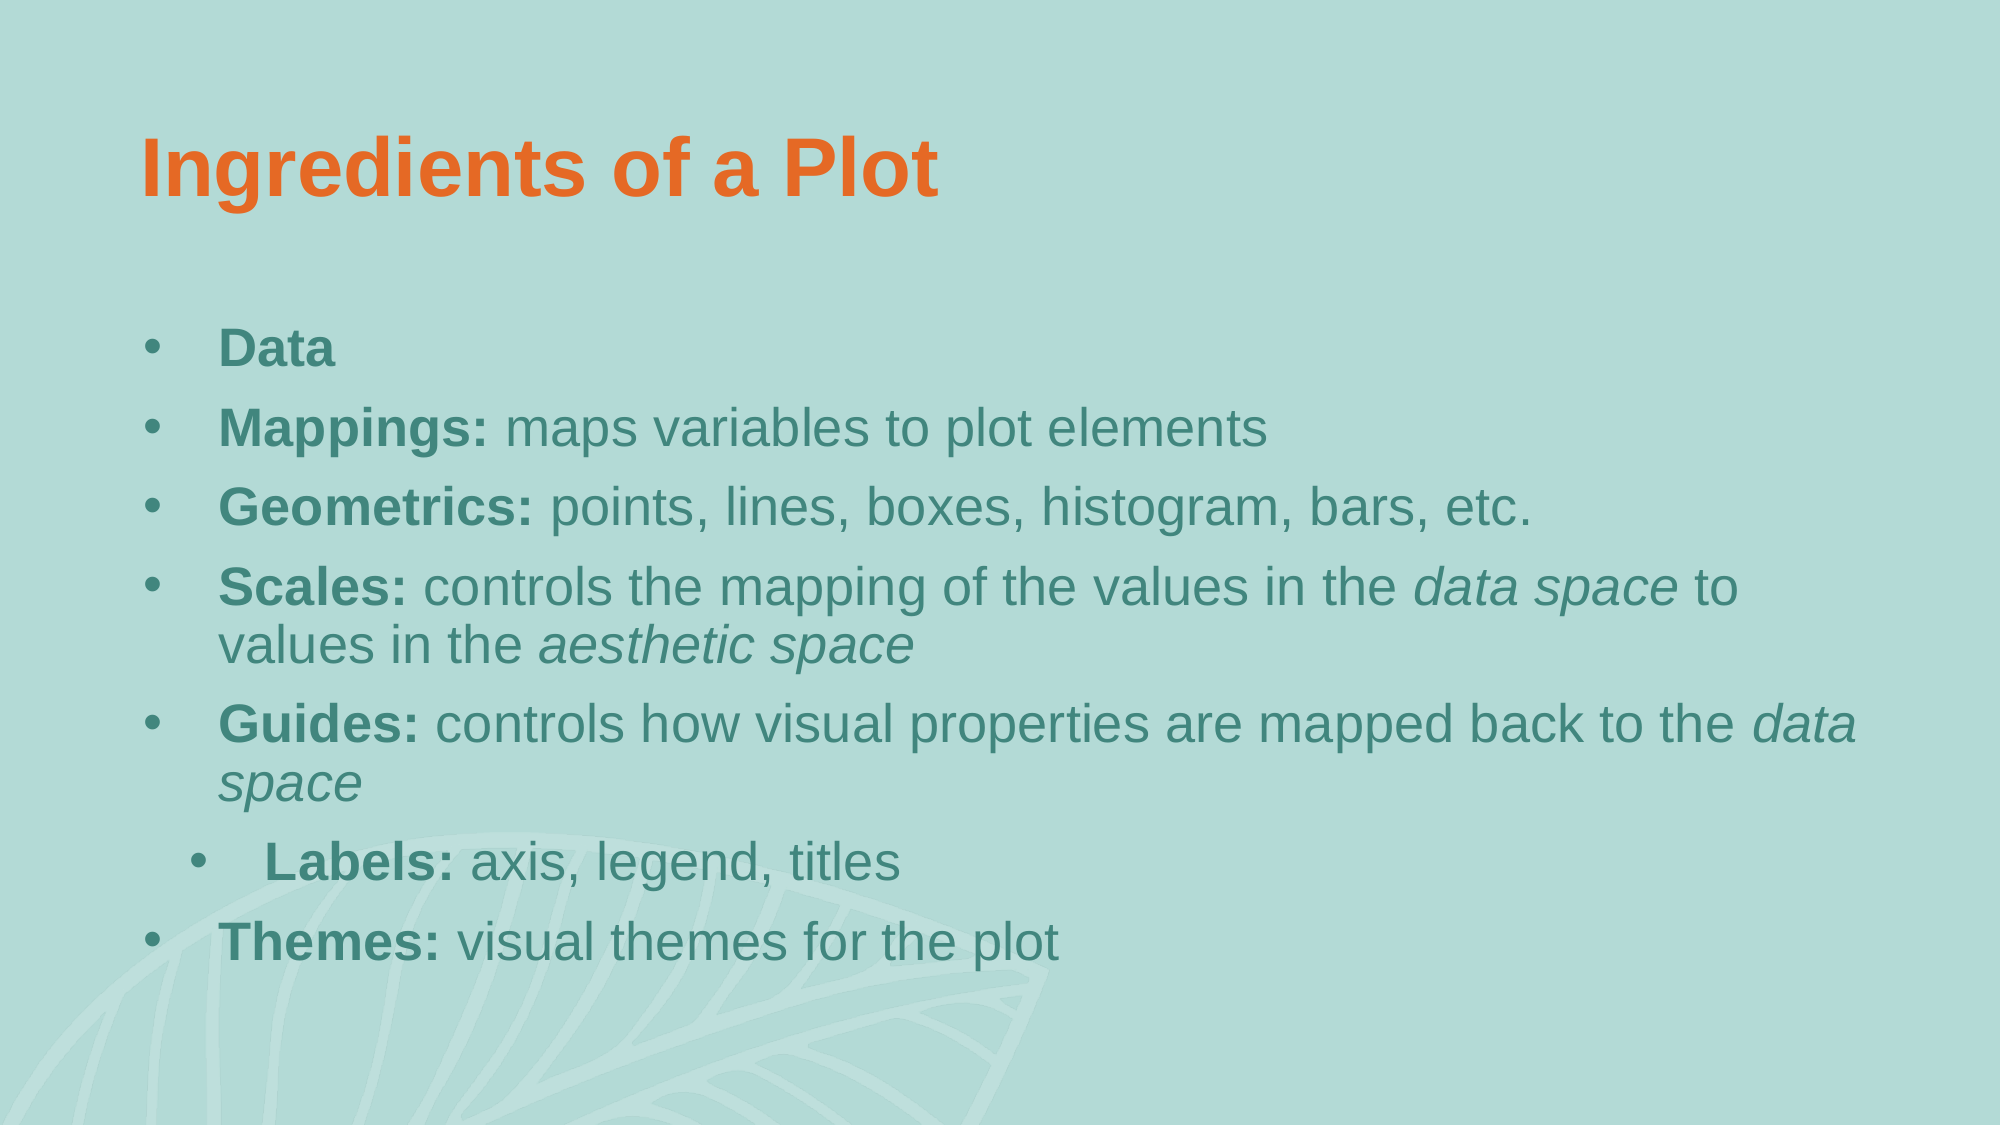

# Ingredients of a Plot
Data
Mappings: maps variables to plot elements
Geometrics: points, lines, boxes, histogram, bars, etc.
Scales: controls the mapping of the values in the data space to values in the aesthetic space
Guides: controls how visual properties are mapped back to the data space
Labels: axis, legend, titles
Themes: visual themes for the plot